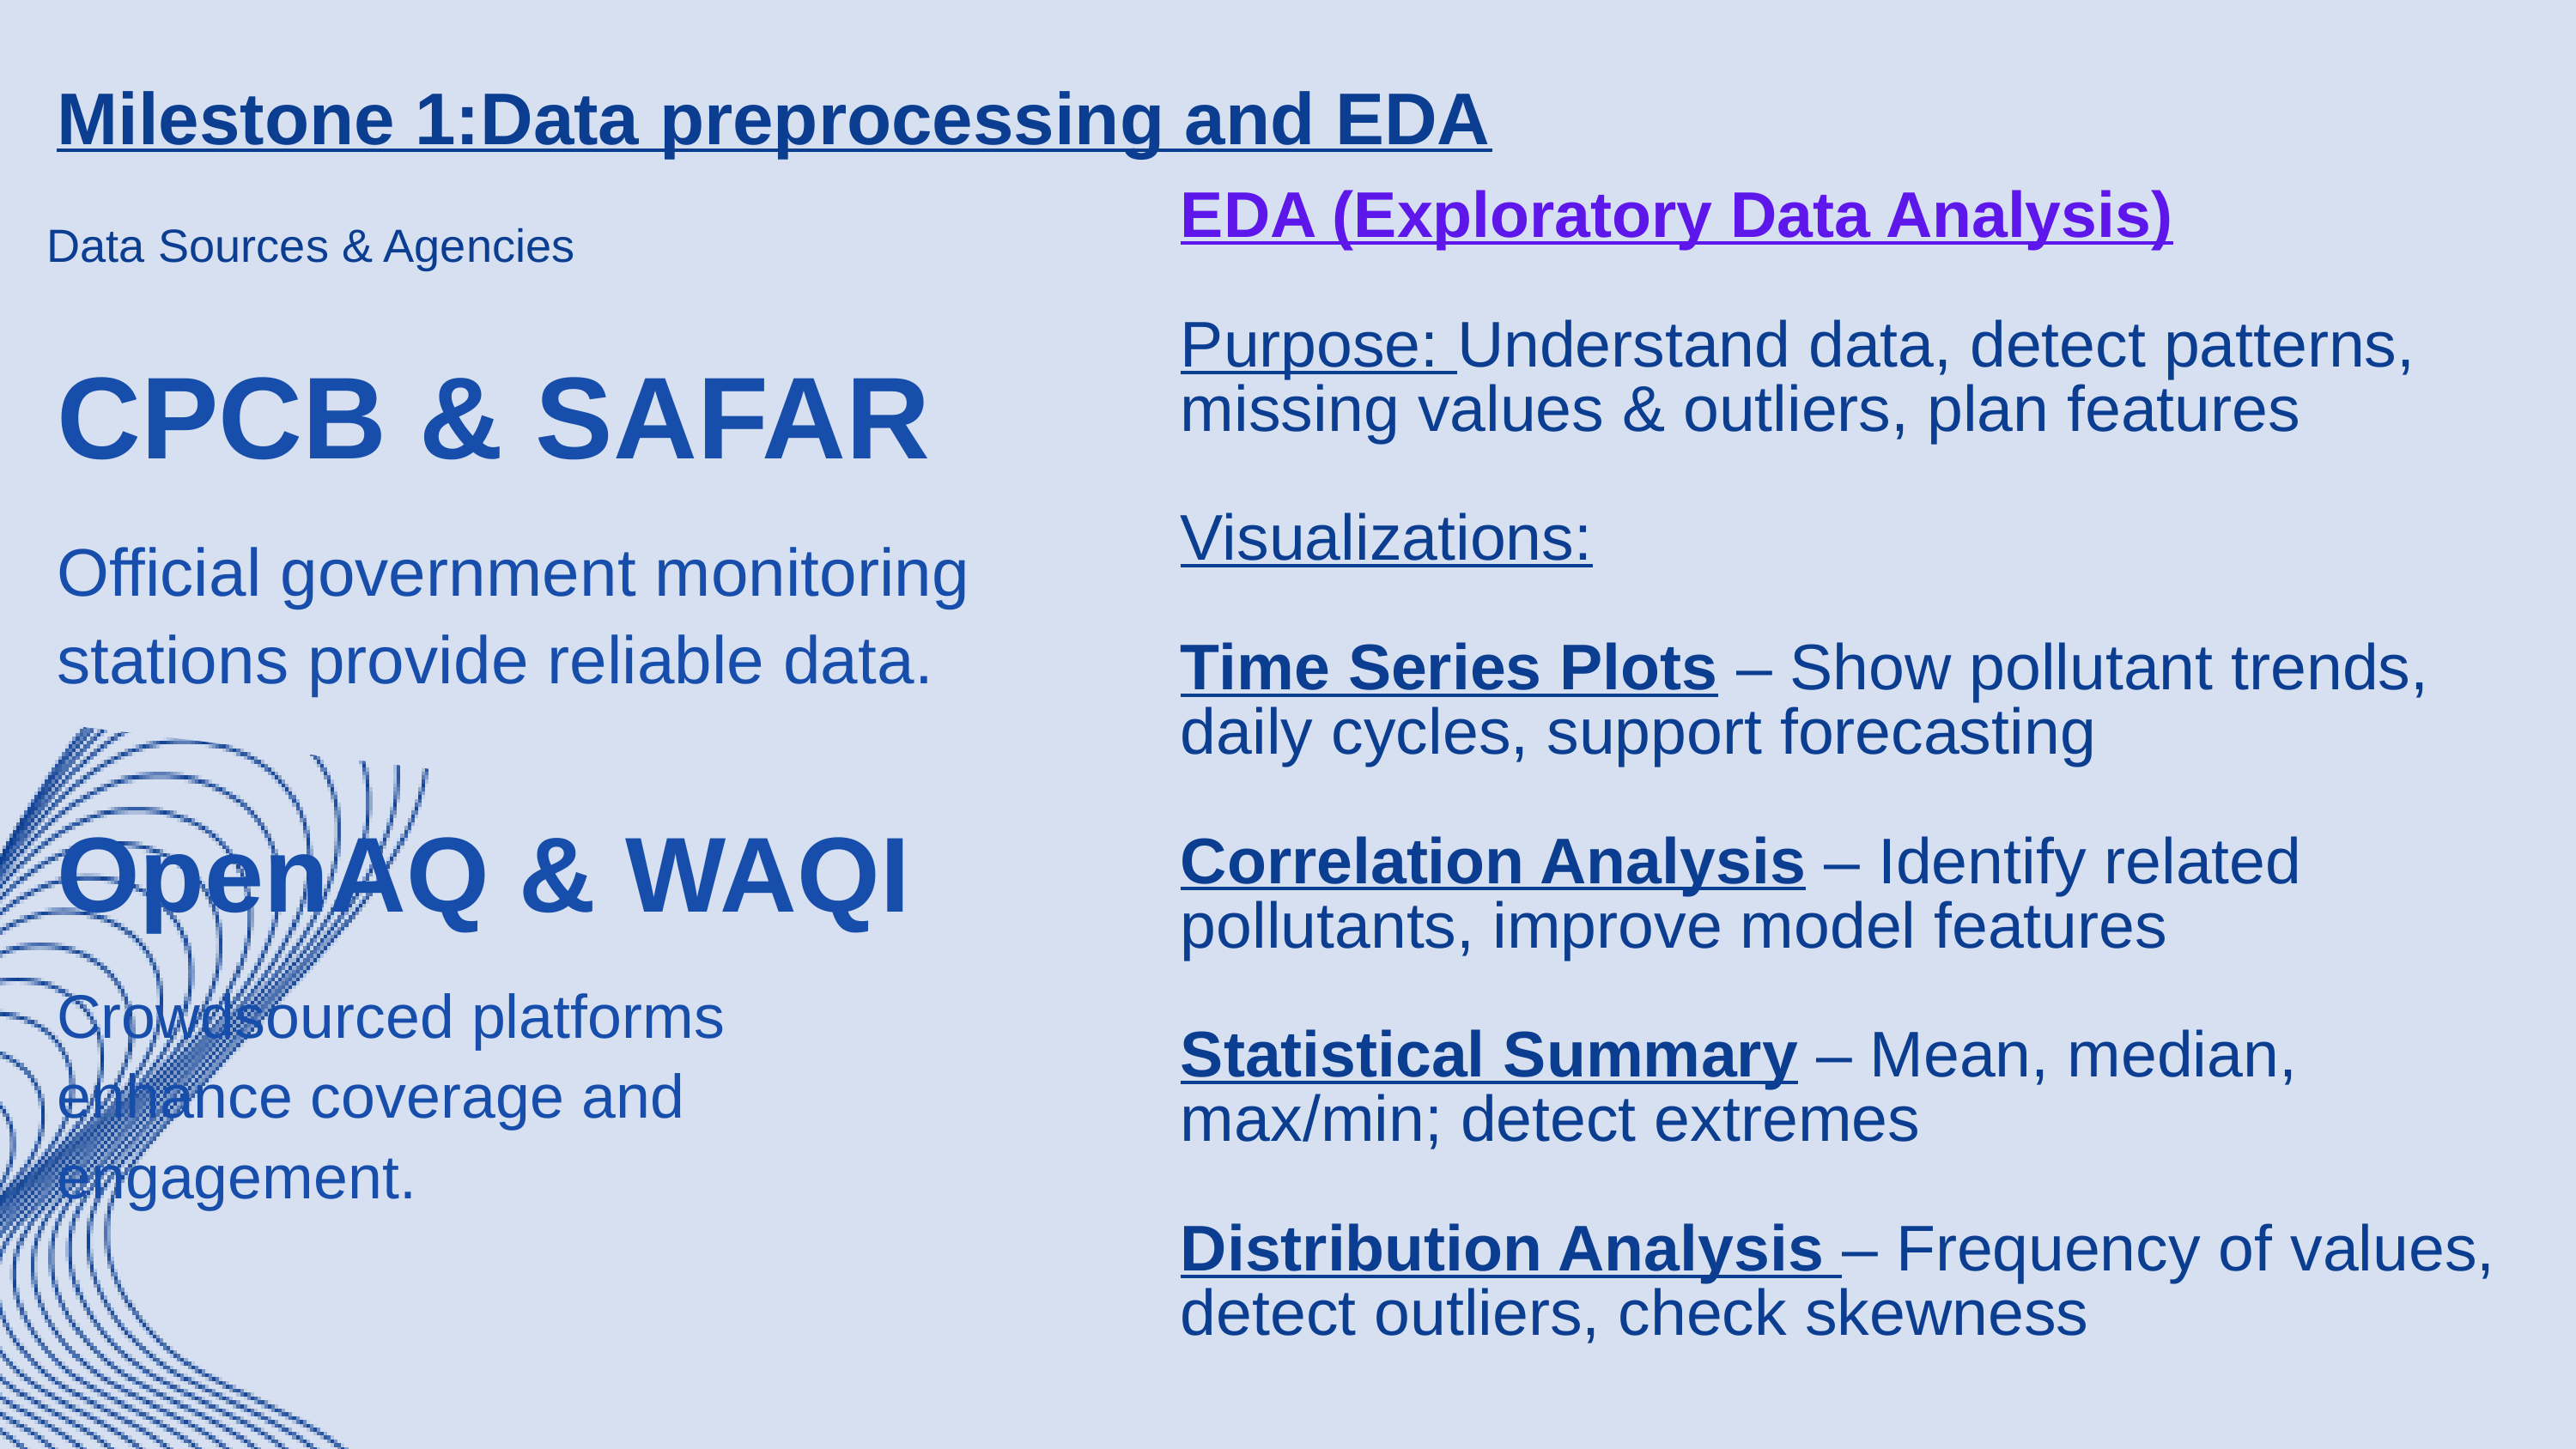

Milestone 1:Data preprocessing and EDA

EDA (Exploratory Data Analysis)

Purpose: Understand data, detect patterns, missing values & outliers, plan features

Visualizations:

Time Series Plots – Show pollutant trends, daily cycles, support forecasting

Correlation Analysis – Identify related pollutants, improve model features

Statistical Summary – Mean, median, max/min; detect extremes

Distribution Analysis – Frequency of values, detect outliers, check skewness
Data Sources & Agencies
CPCB & SAFAR
Official government monitoring stations provide reliable data.

OpenAQ & WAQI
Crowdsourced platforms enhance coverage and engagement.